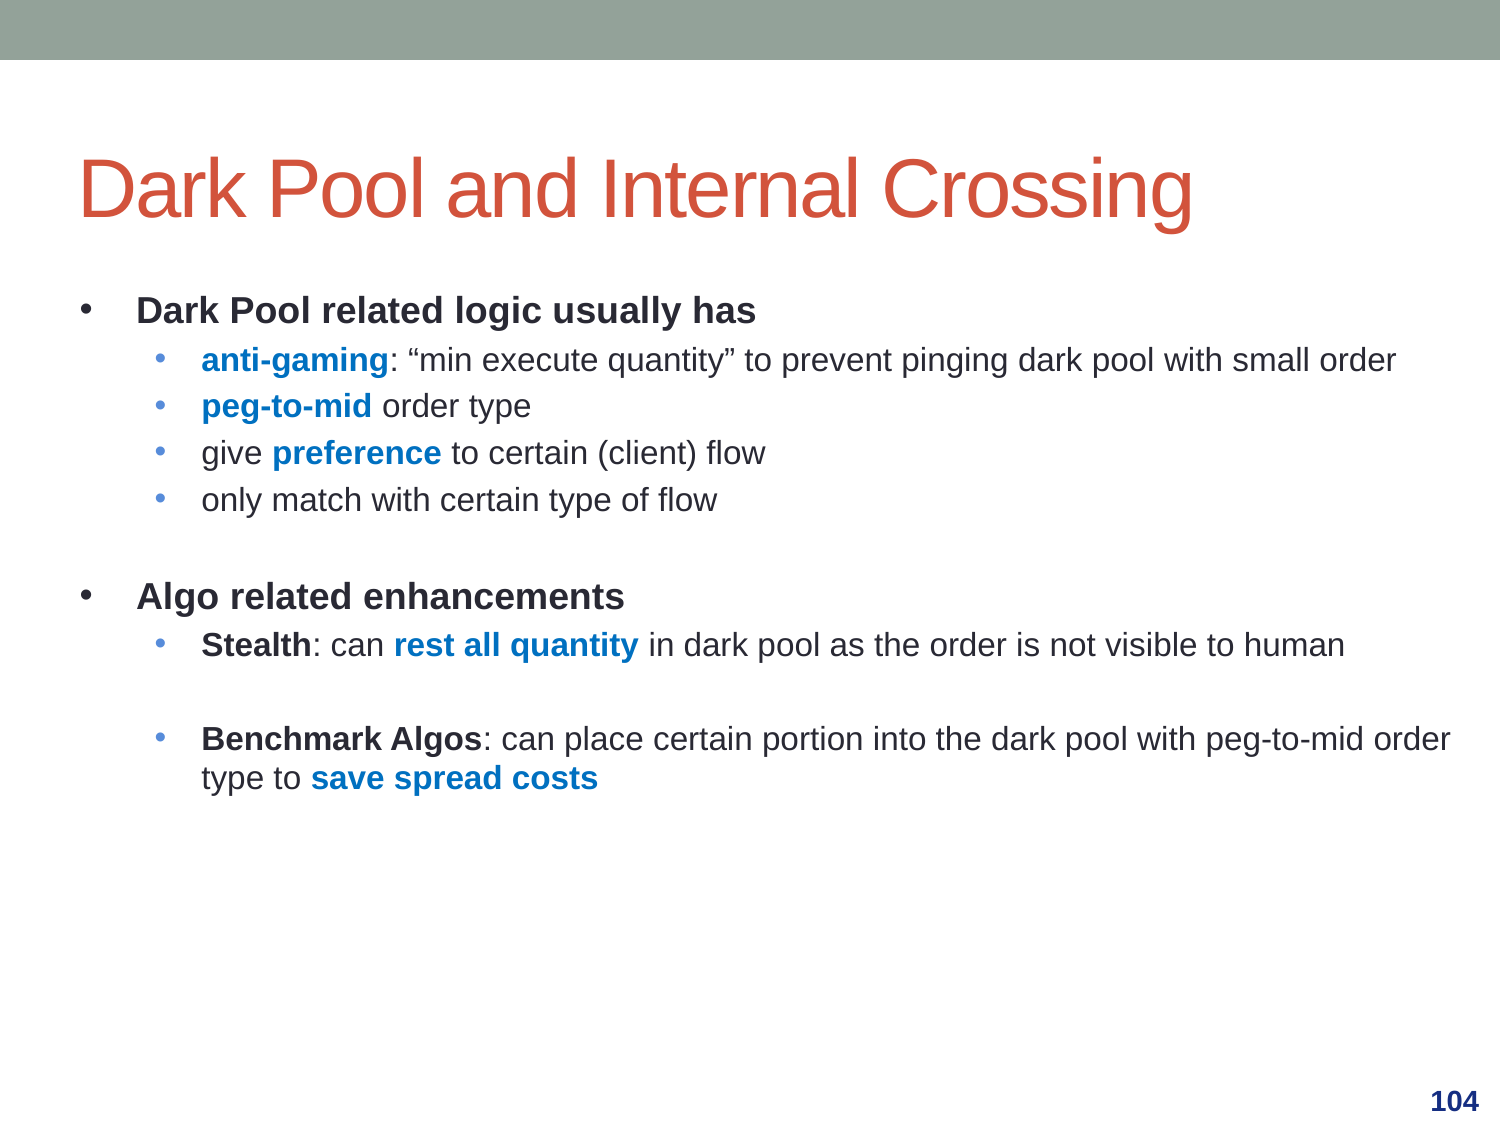

Dark Pool and Internal Crossing
Dark Pool related logic usually has
anti-gaming: “min execute quantity” to prevent pinging dark pool with small order
peg-to-mid order type
give preference to certain (client) flow
only match with certain type of flow

Algo related enhancements
Stealth: can rest all quantity in dark pool as the order is not visible to human

Benchmark Algos: can place certain portion into the dark pool with peg-to-mid order type to save spread costs

104